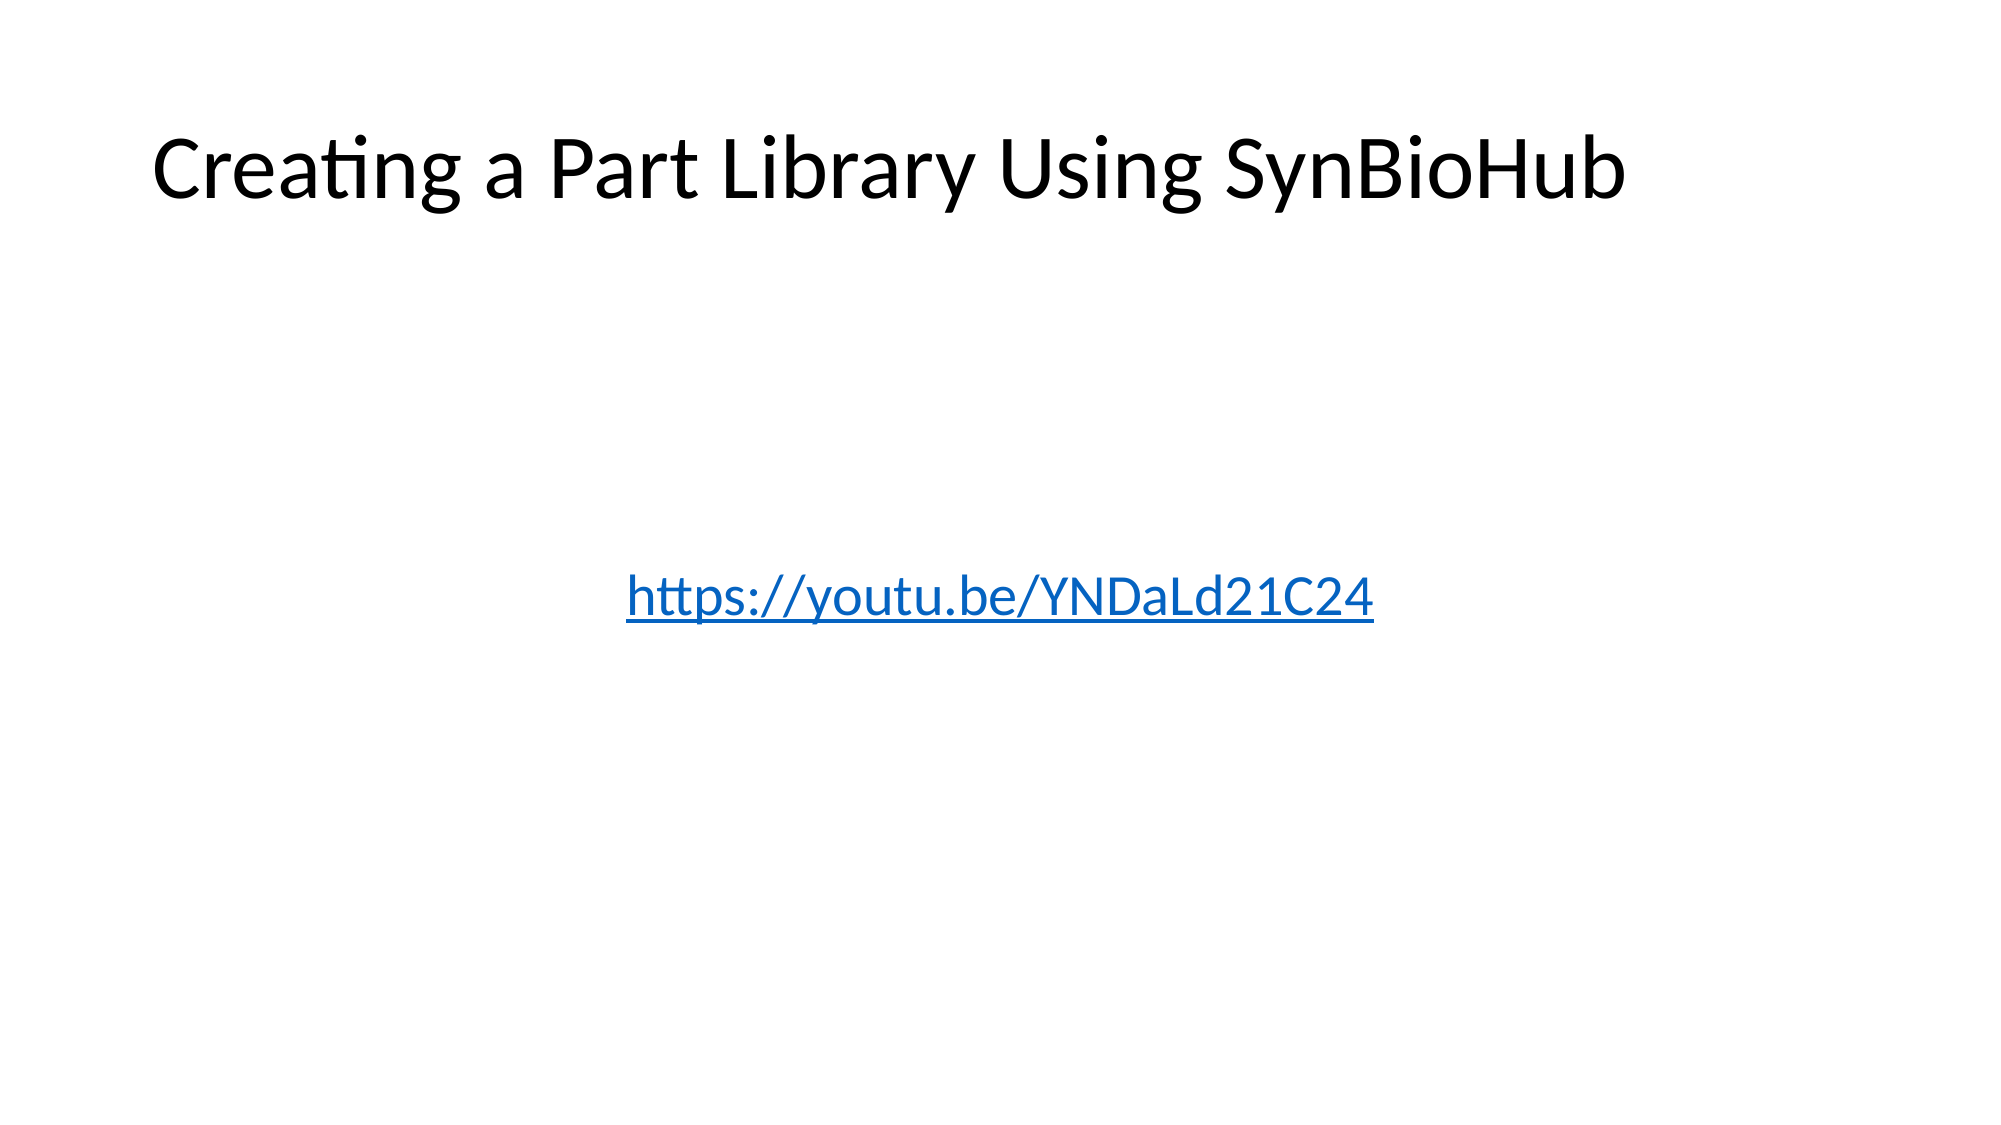

# Creating a Part Library Using SynBioHub

https://youtu.be/YNDaLd21C24